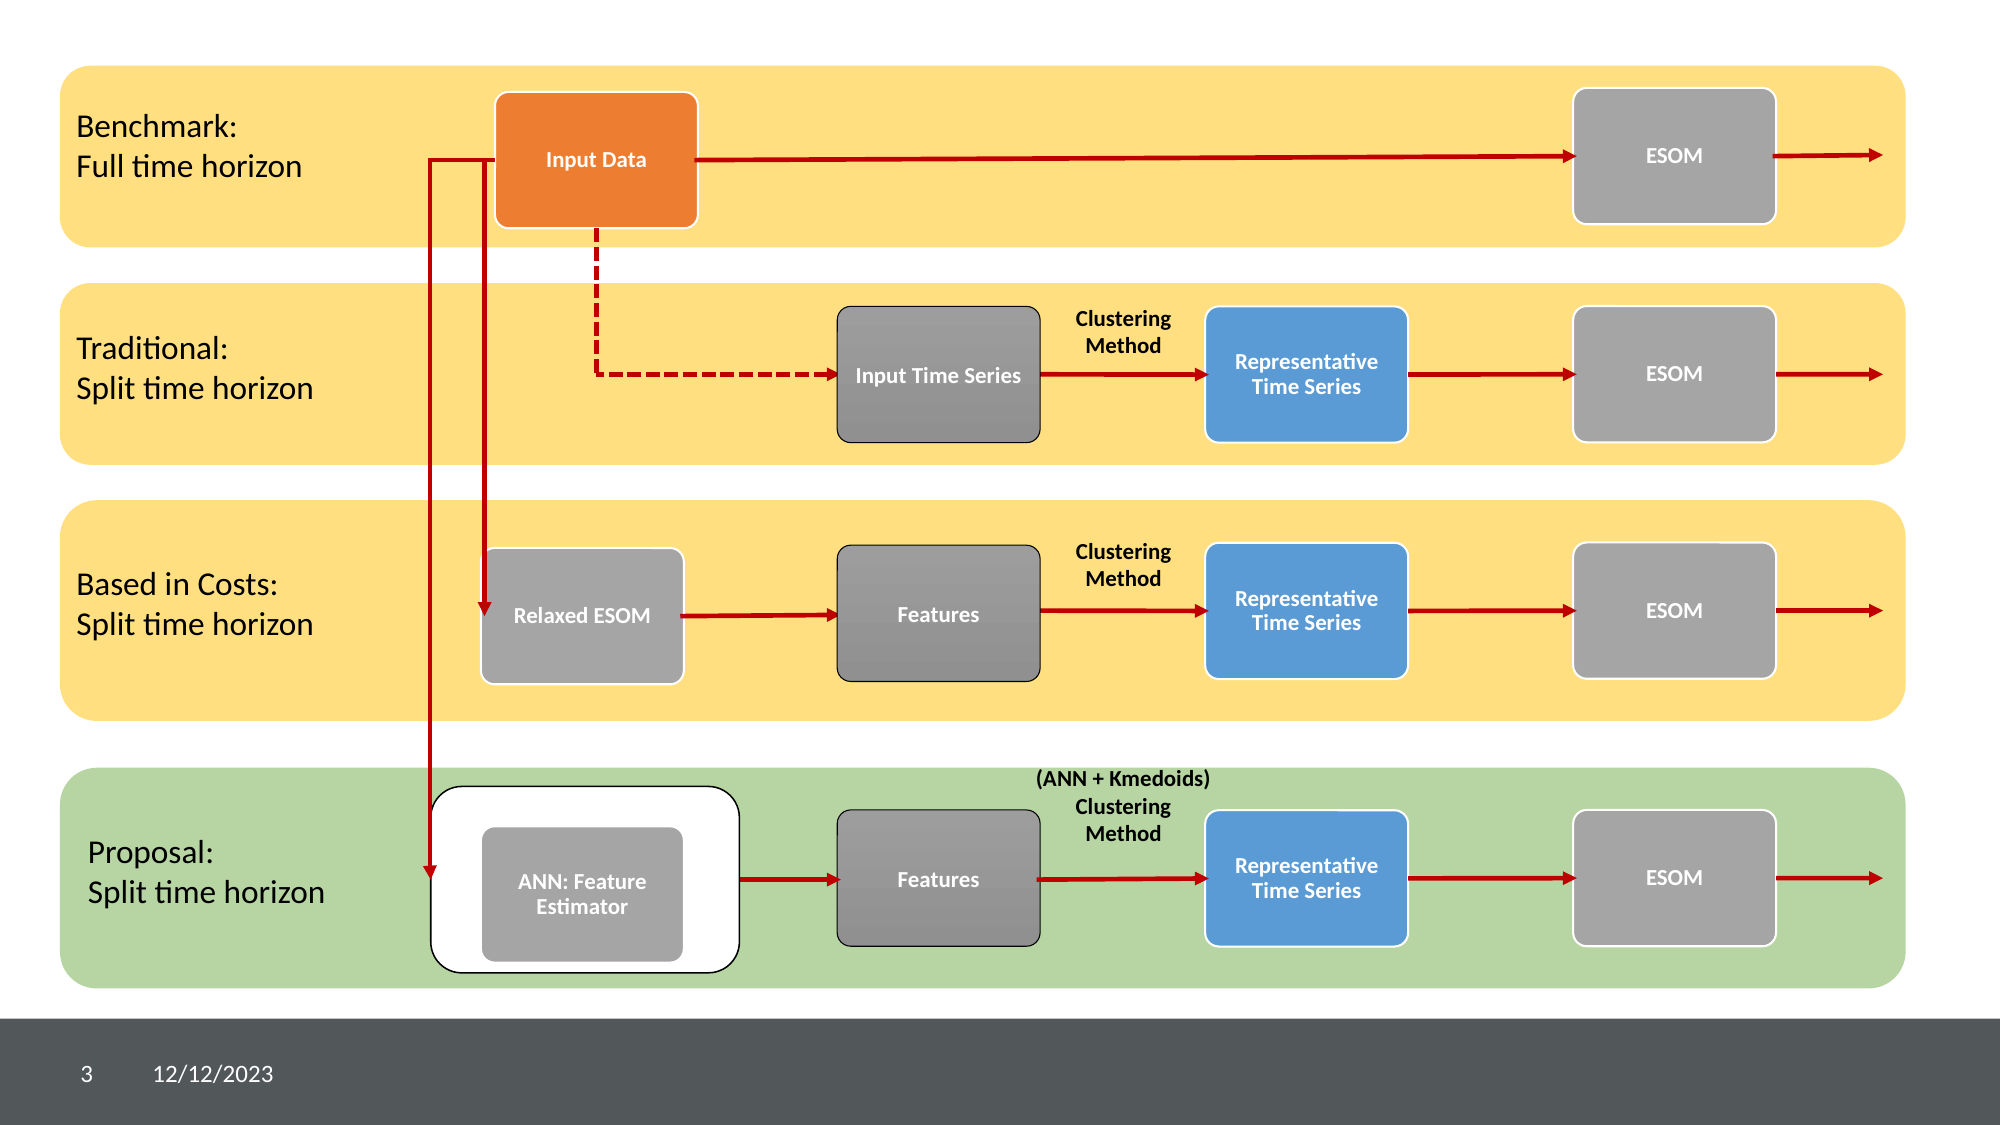

ESOM

Input Data
Benchmark:
Full time horizon

Clustering
Method

ESOM

Input Time Series

Representative Time Series
Traditional:
Split time horizon

Clustering
Method

ESOM

Representative Time Series

Features

Relaxed ESOM
Based in Costs:
Split time horizon
(ANN + Kmedoids)
Clustering
Method

ANN: Feature Estimator

ESOM

Features

Representative Time Series
Proposal:
Split time horizon
3
12/12/2023